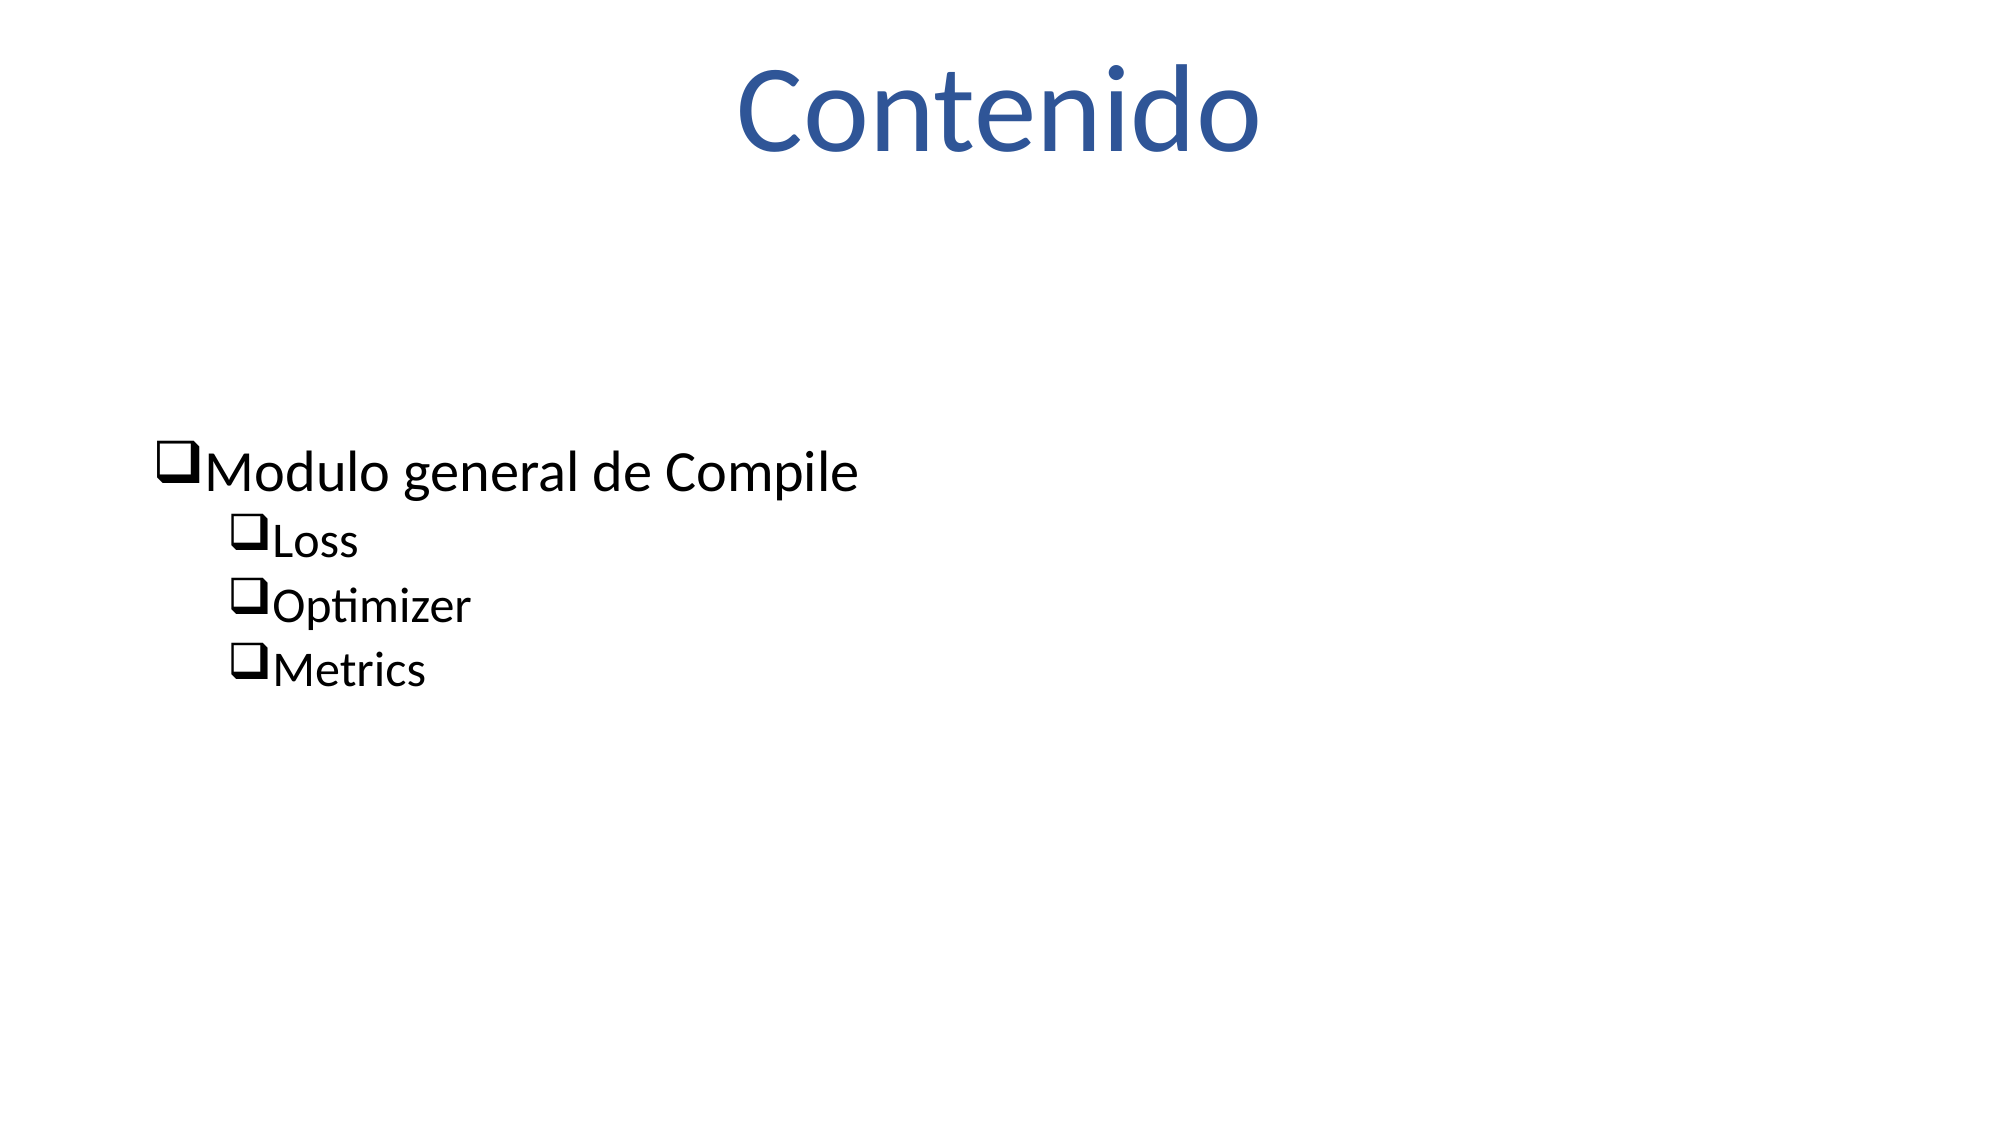

# Contenido
Modulo general de Compile
Loss
Optimizer
Metrics